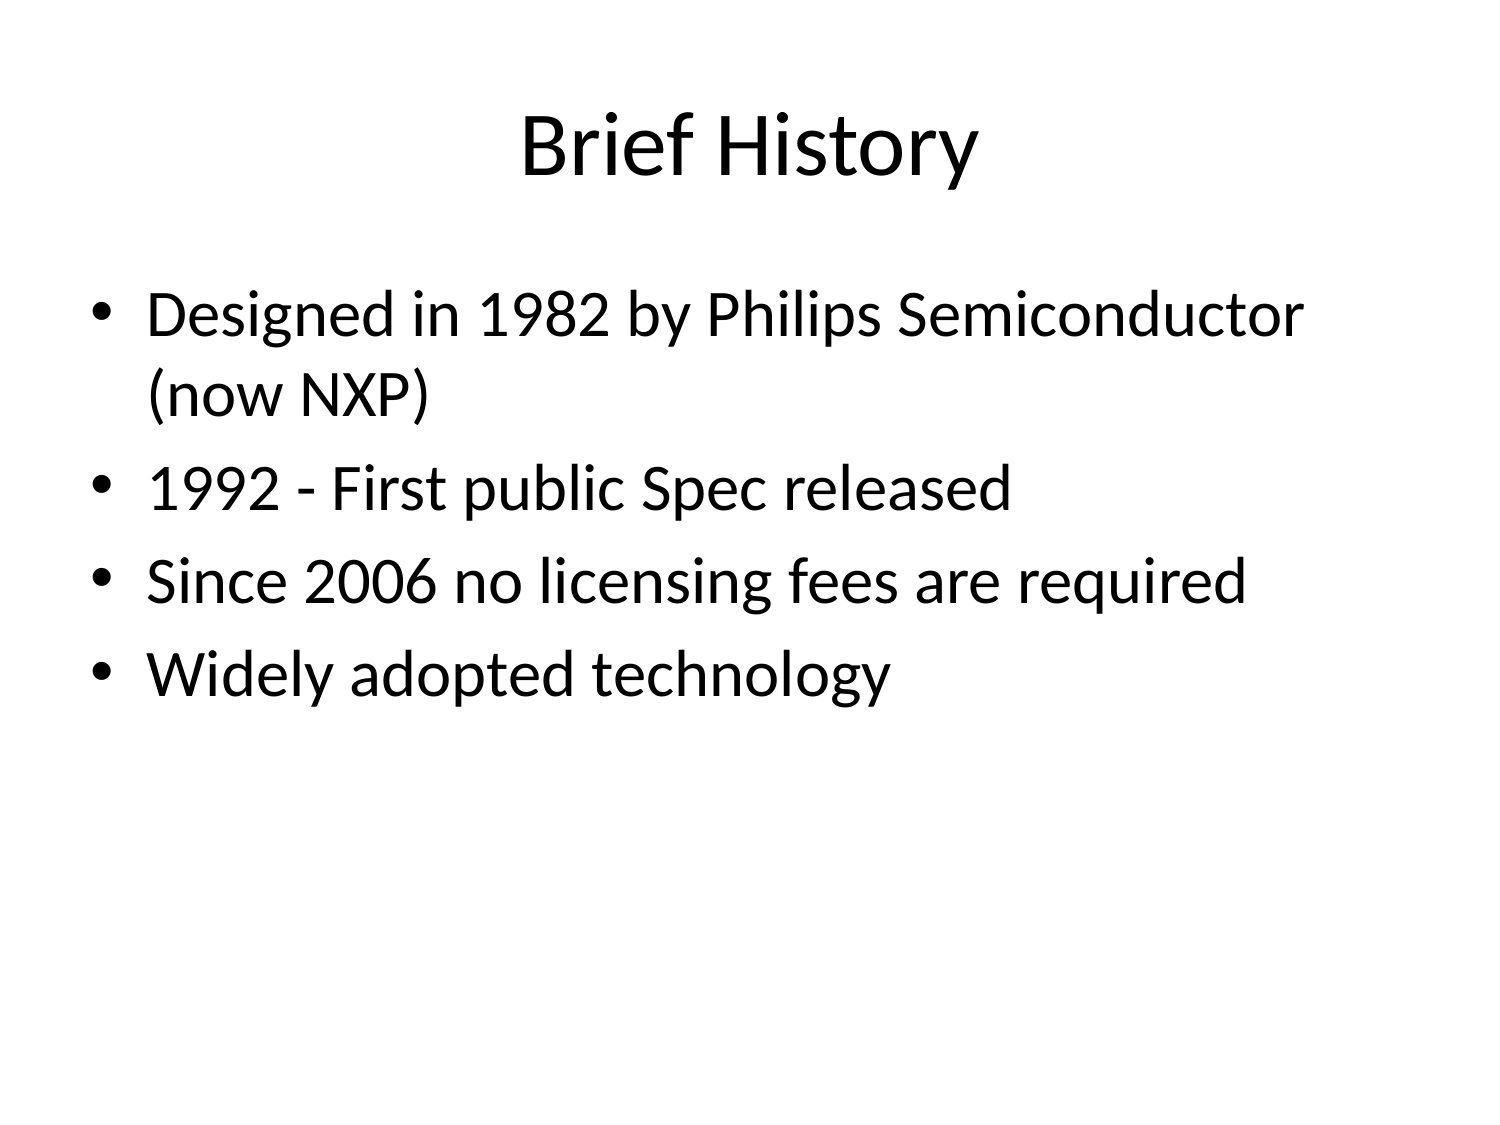

# Brief History
Designed in 1982 by Philips Semiconductor (now NXP)
1992 - First public Spec released
Since 2006 no licensing fees are required
Widely adopted technology